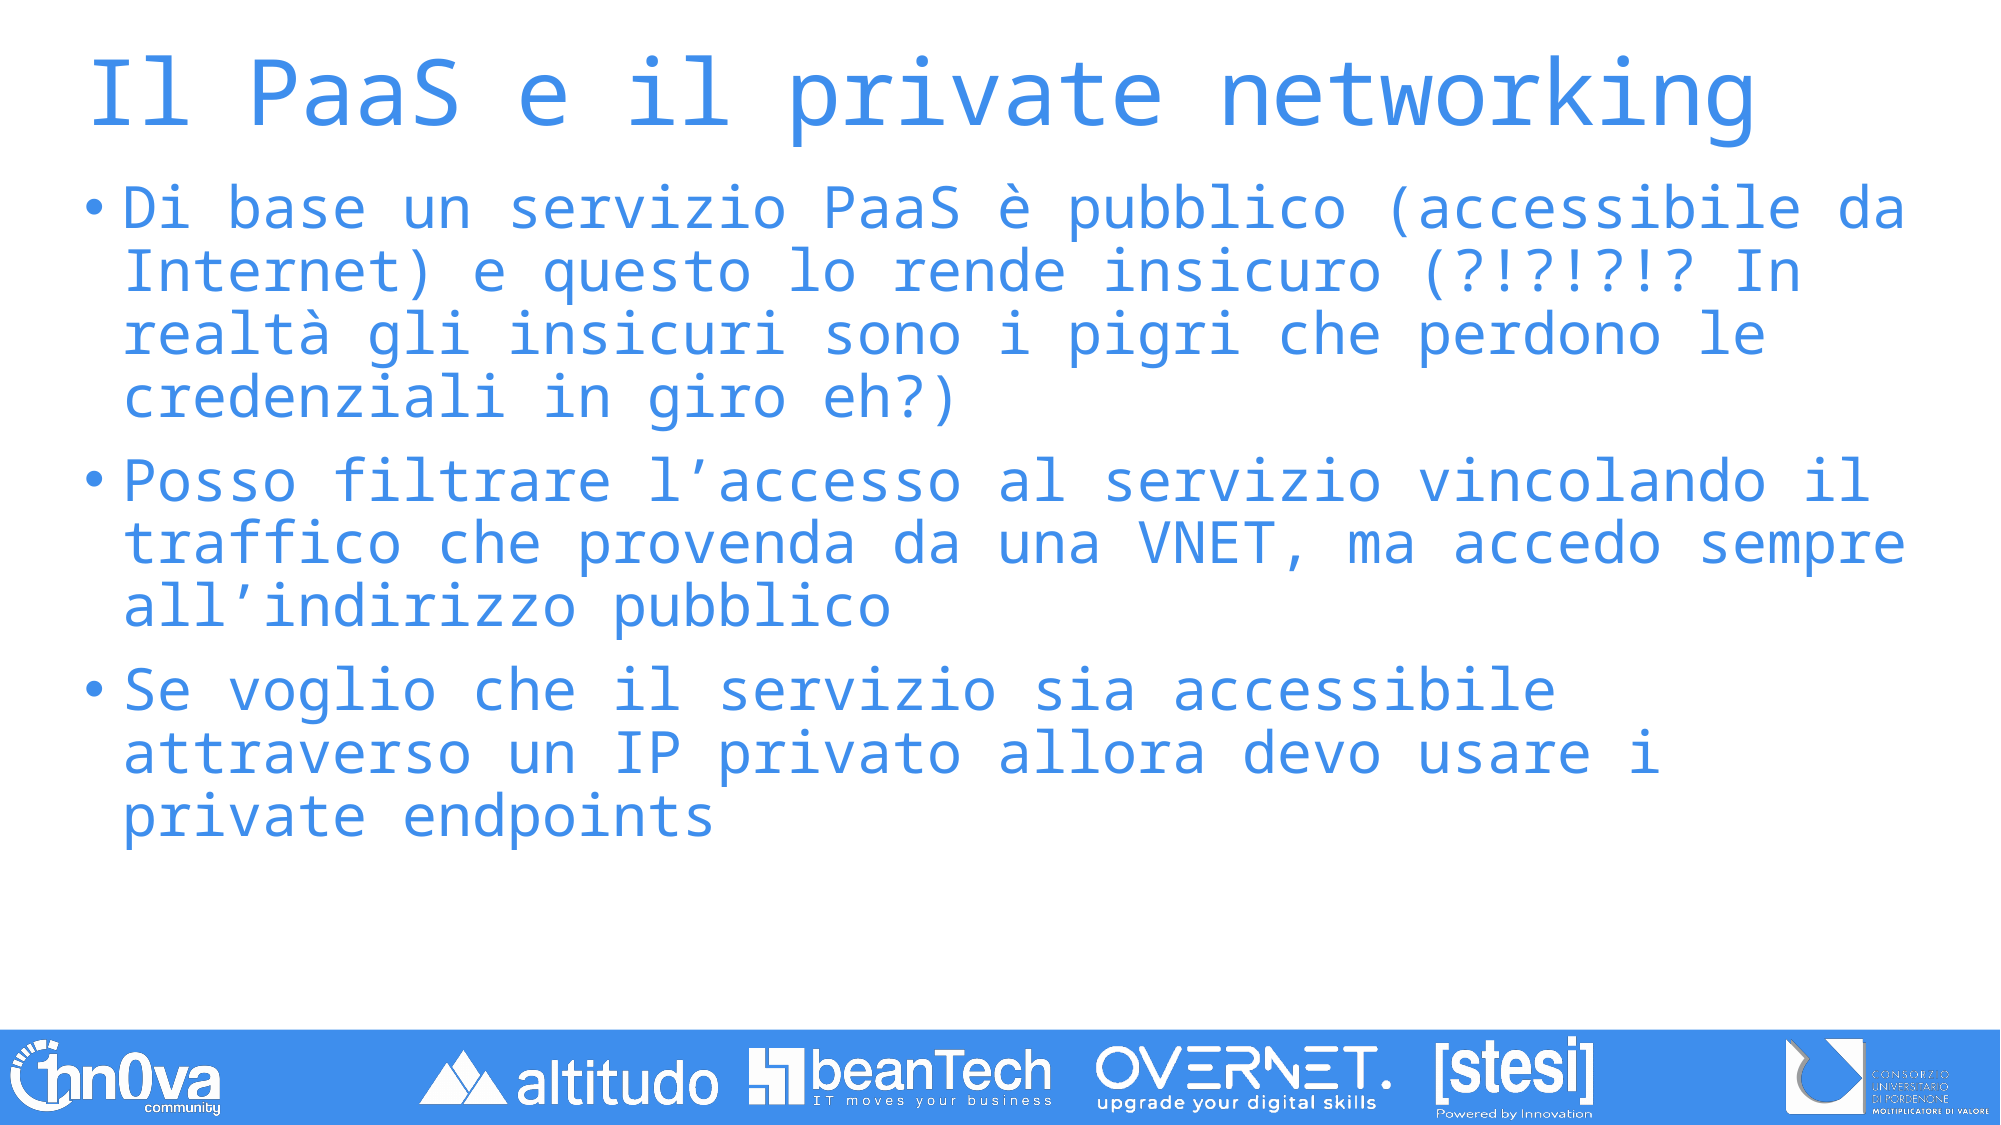

# Il PaaS e il private networking
Di base un servizio PaaS è pubblico (accessibile da Internet) e questo lo rende insicuro (?!?!?!? In realtà gli insicuri sono i pigri che perdono le credenziali in giro eh?)
Posso filtrare l’accesso al servizio vincolando il traffico che provenda da una VNET, ma accedo sempre all’indirizzo pubblico
Se voglio che il servizio sia accessibile attraverso un IP privato allora devo usare i private endpoints